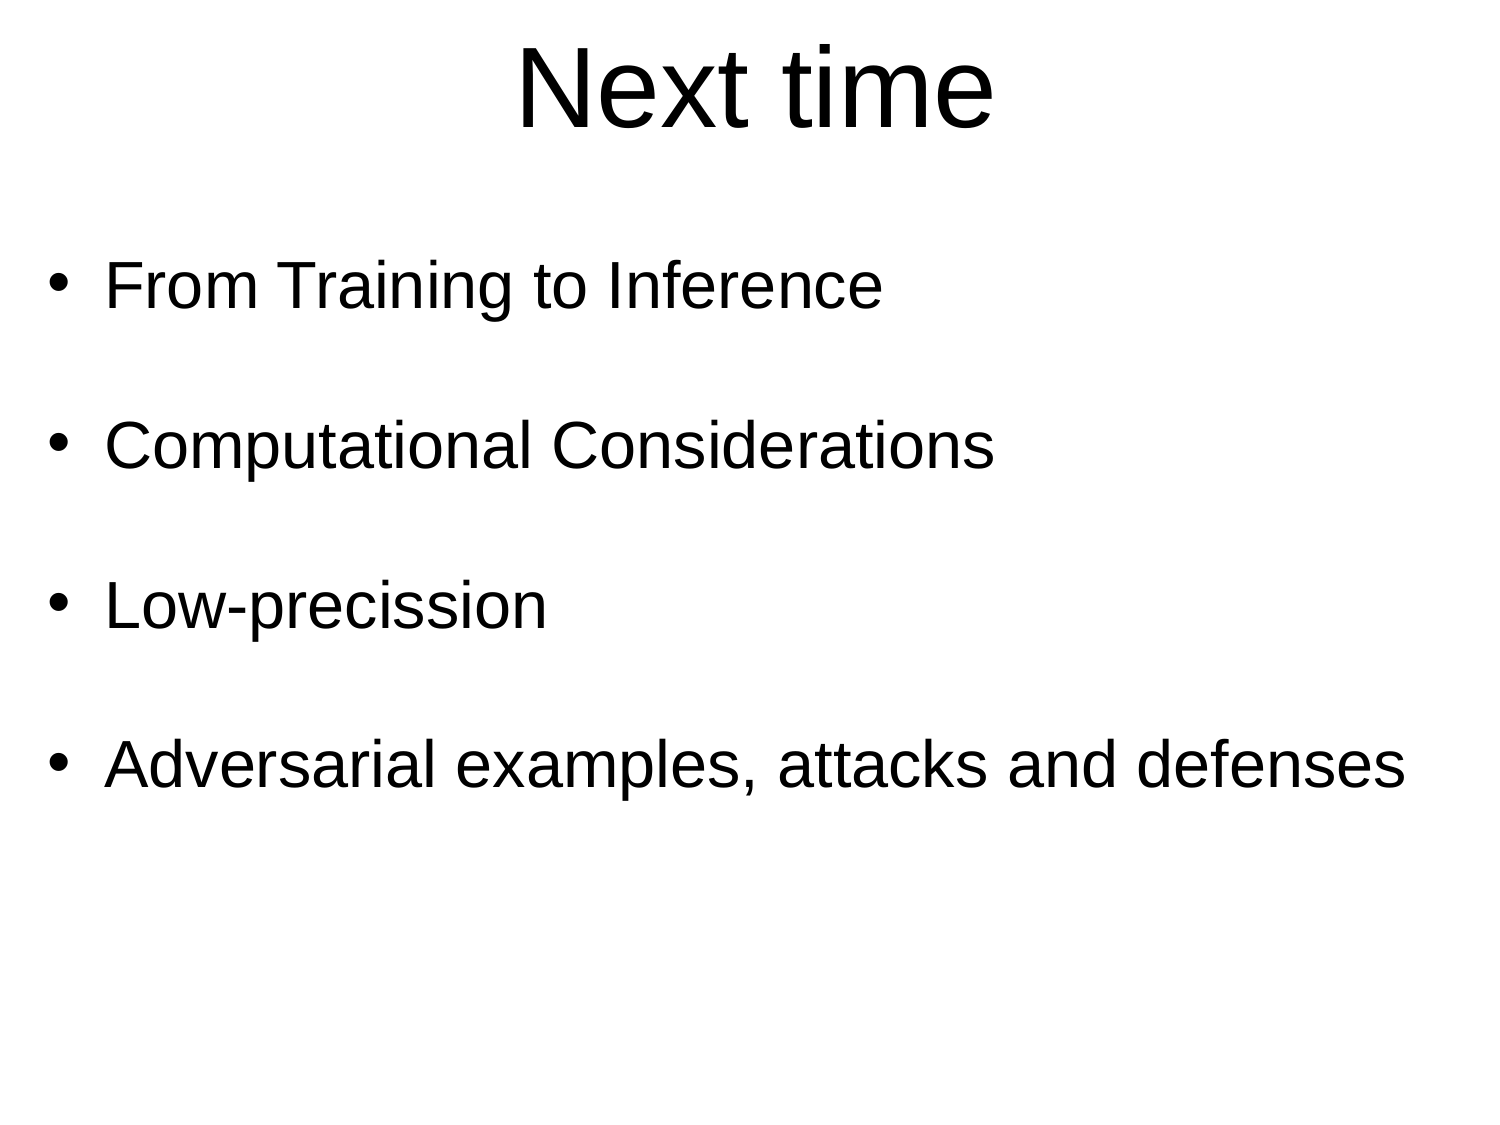

# Next time

From Training to Inference

Computational Considerations

Low-precission

Adversarial examples, attacks and defenses